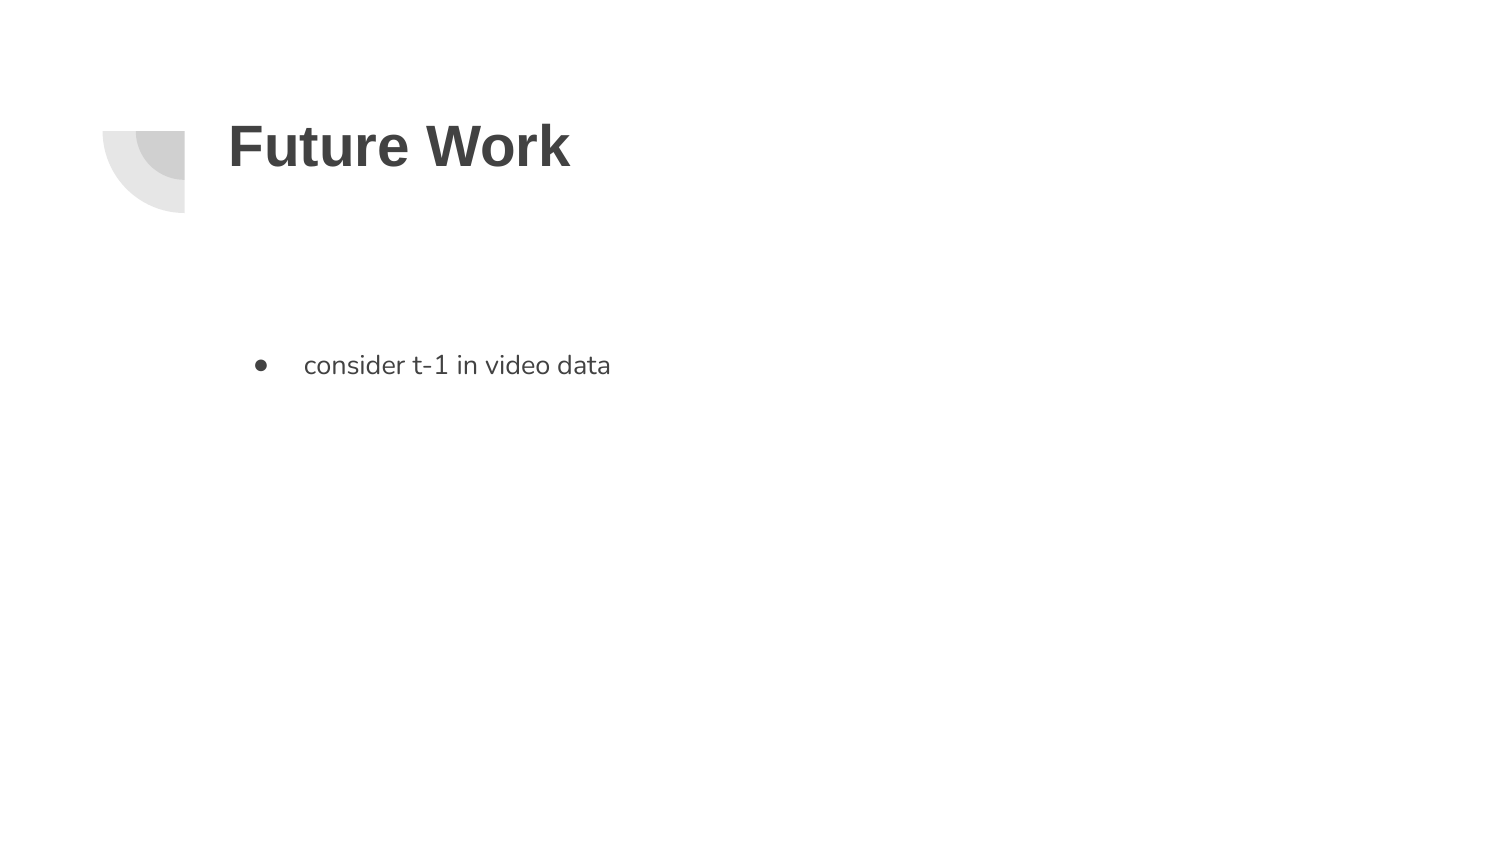

# Future Work
consider t-1 in video data